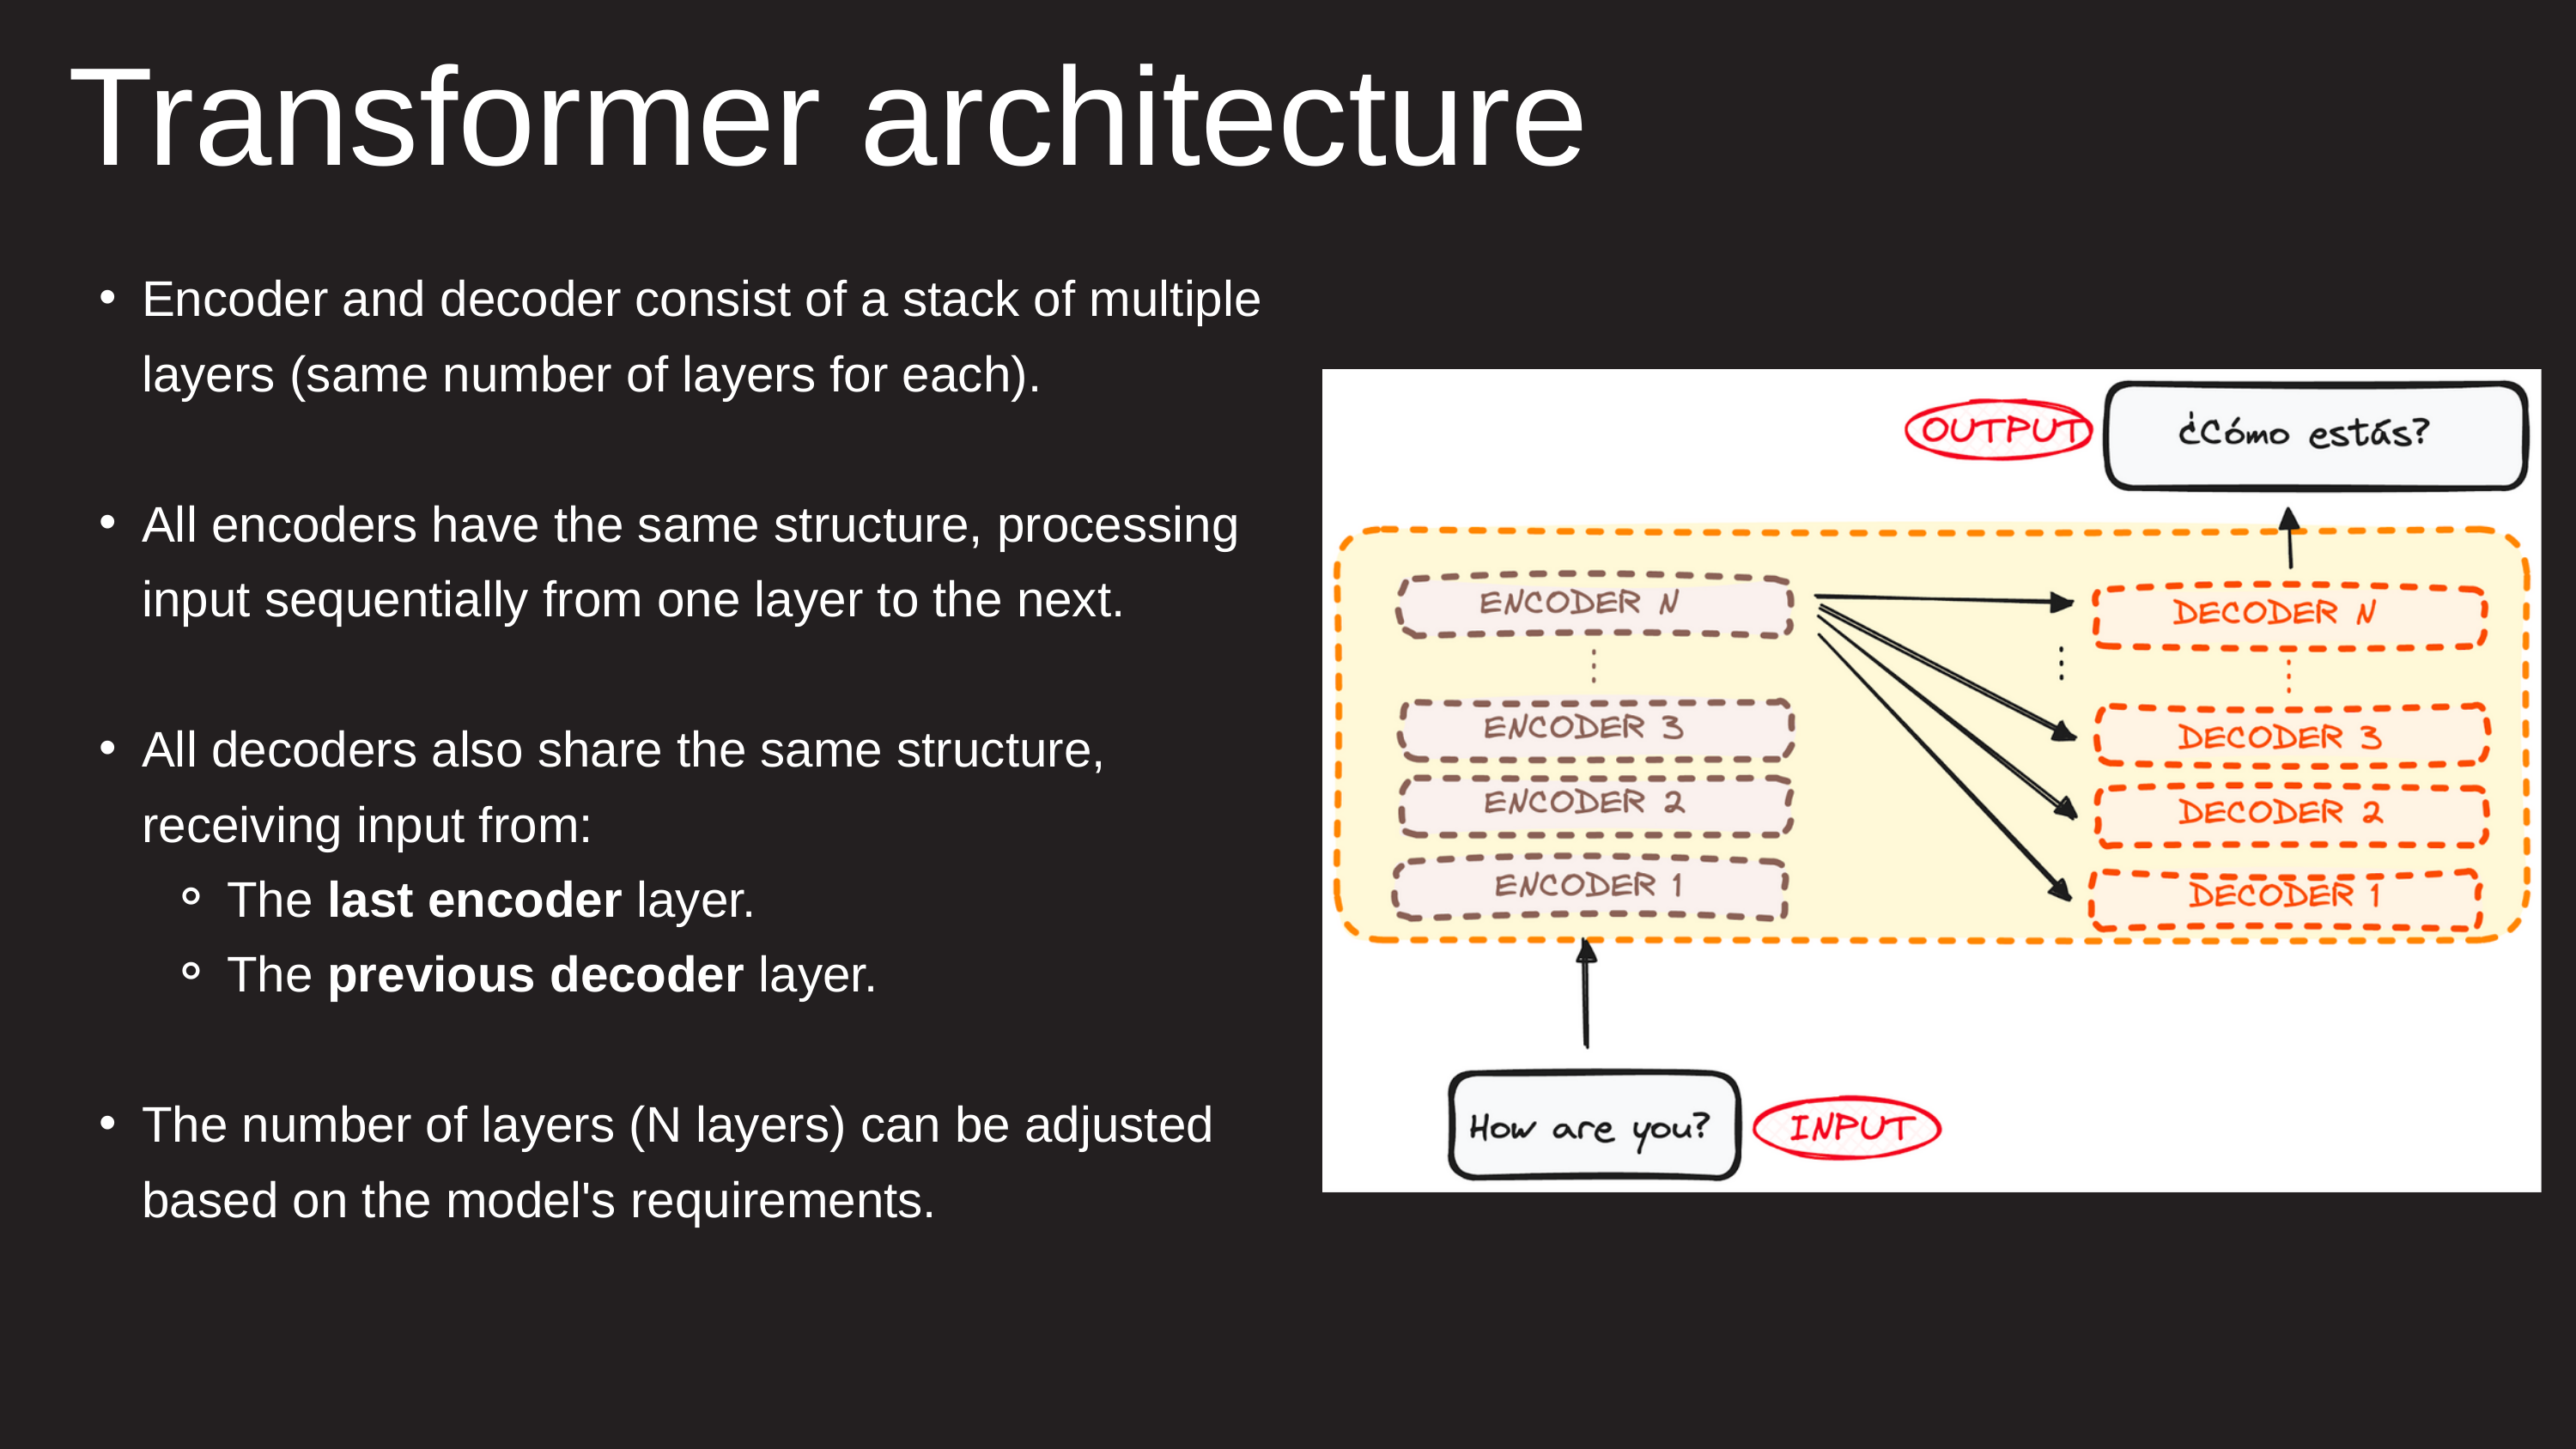

Transformer architecture
Encoder and decoder consist of a stack of multiple layers (same number of layers for each).

All encoders have the same structure, processing input sequentially from one layer to the next.

All decoders also share the same structure, receiving input from:
The last encoder layer.
The previous decoder layer.

The number of layers (N layers) can be adjusted based on the model's requirements.